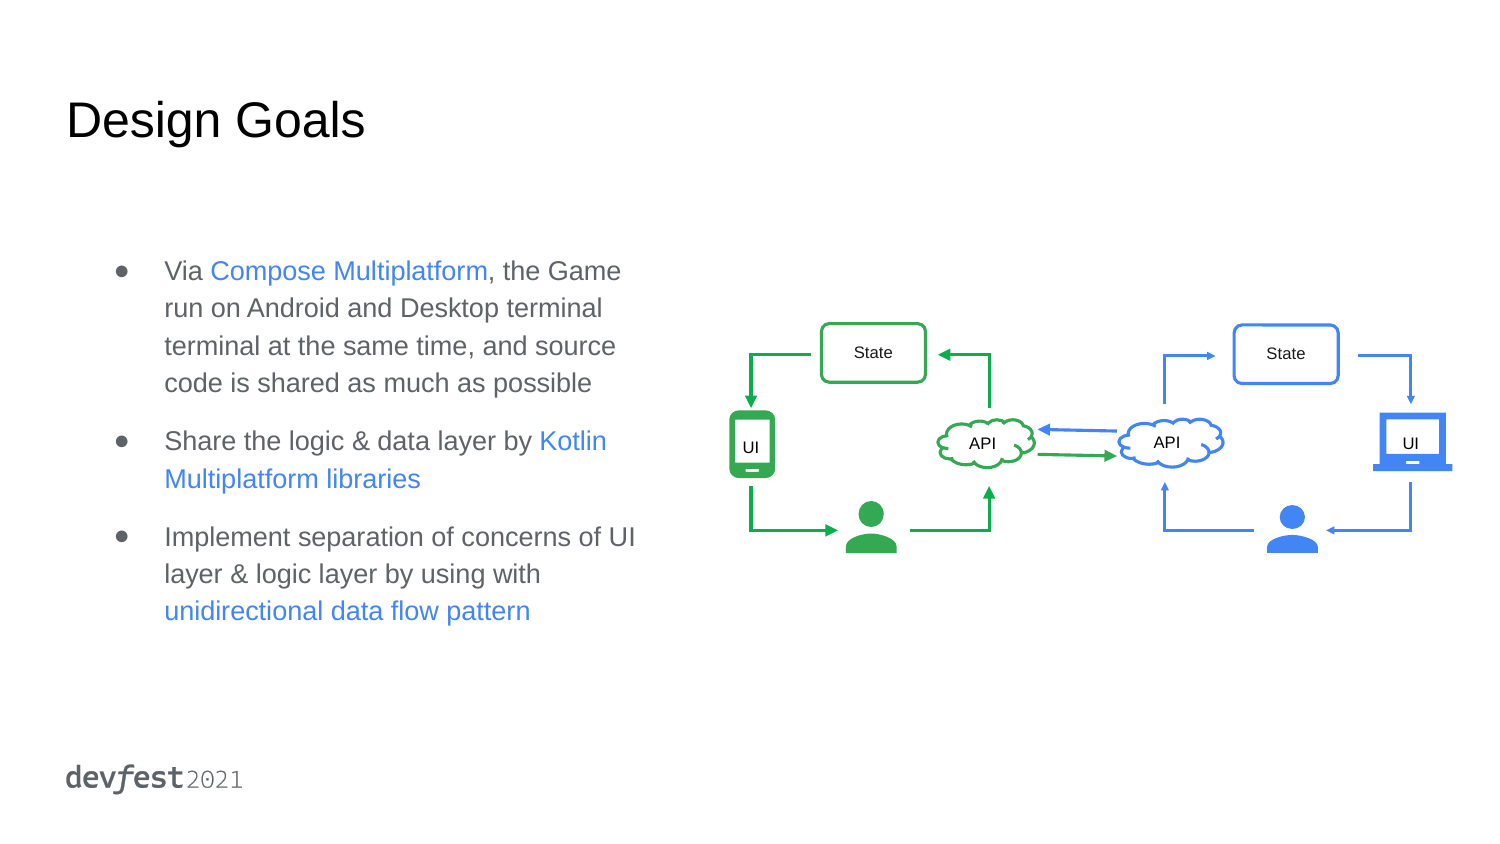

# Design Goals
Via Compose Multiplatform, the Game run on Android and Desktop terminal terminal at the same time, and source code is shared as much as possible
Share the logic & data layer by Kotlin Multiplatform libraries
Implement separation of concerns of UI layer & logic layer by using with  unidirectional data flow pattern

State
State

UI

UI

API
API